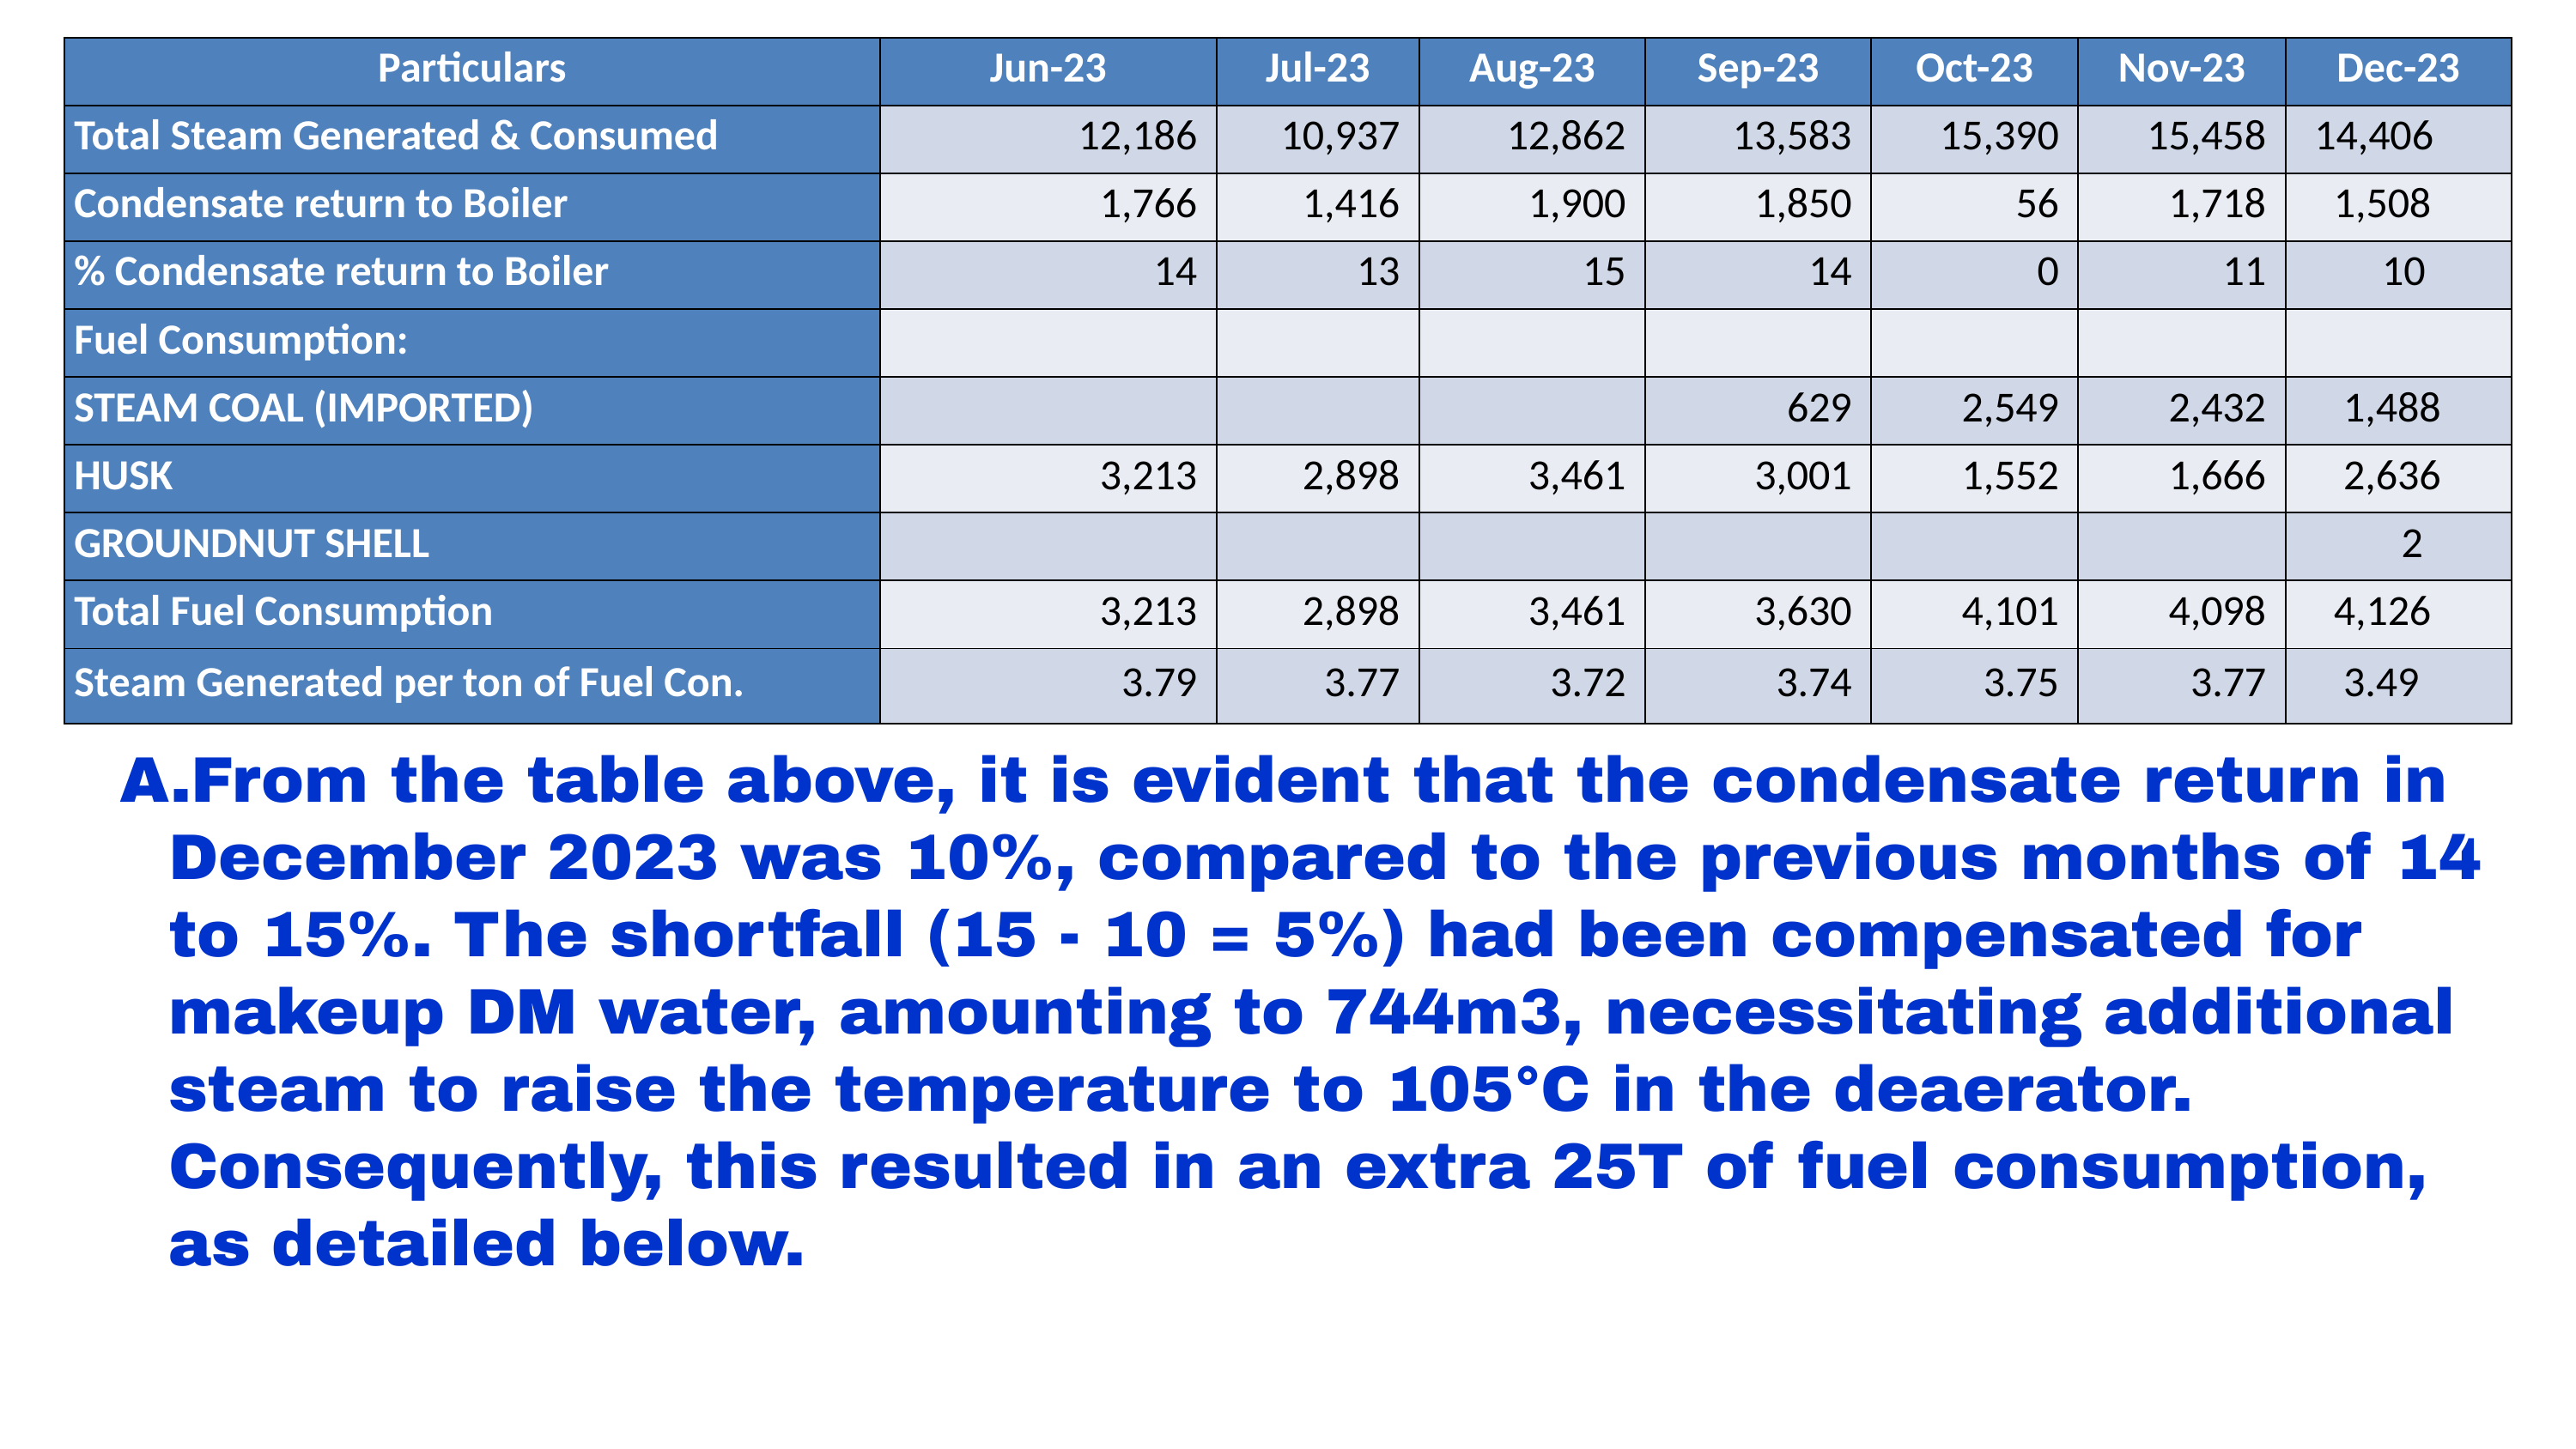

| Particulars | Jun-23 | Jul-23 | Aug-23 | Sep-23 | Oct-23 | Nov-23 | Dec-23 |
| --- | --- | --- | --- | --- | --- | --- | --- |
| Total Steam Generated & Consumed | 12,186 | 10,937 | 12,862 | 13,583 | 15,390 | 15,458 | 14,406 |
| Condensate return to Boiler | 1,766 | 1,416 | 1,900 | 1,850 | 56 | 1,718 | 1,508 |
| % Condensate return to Boiler | 14 | 13 | 15 | 14 | 0 | 11 | 10 |
| Fuel Consumption: |  |  |  |  |  |  |  |
| STEAM COAL (IMPORTED) |  |  |  | 629 | 2,549 | 2,432 | 1,488 |
| HUSK | 3,213 | 2,898 | 3,461 | 3,001 | 1,552 | 1,666 | 2,636 |
| GROUNDNUT SHELL |  |  |  |  |  |  | 2 |
| Total Fuel Consumption | 3,213 | 2,898 | 3,461 | 3,630 | 4,101 | 4,098 | 4,126 |
| Steam Generated per ton of Fuel Con. | 3.79 | 3.77 | 3.72 | 3.74 | 3.75 | 3.77 | 3.49 |
From the table above, it is evident that the condensate return in December 2023 was 10%, compared to the previous months of 14 to 15%. The shortfall (15 - 10 = 5%) had been compensated for makeup DM water, amounting to 744m3, necessitating additional steam to raise the temperature to 105°C in the deaerator. Consequently, this resulted in an extra 25T of fuel consumption, as detailed below.